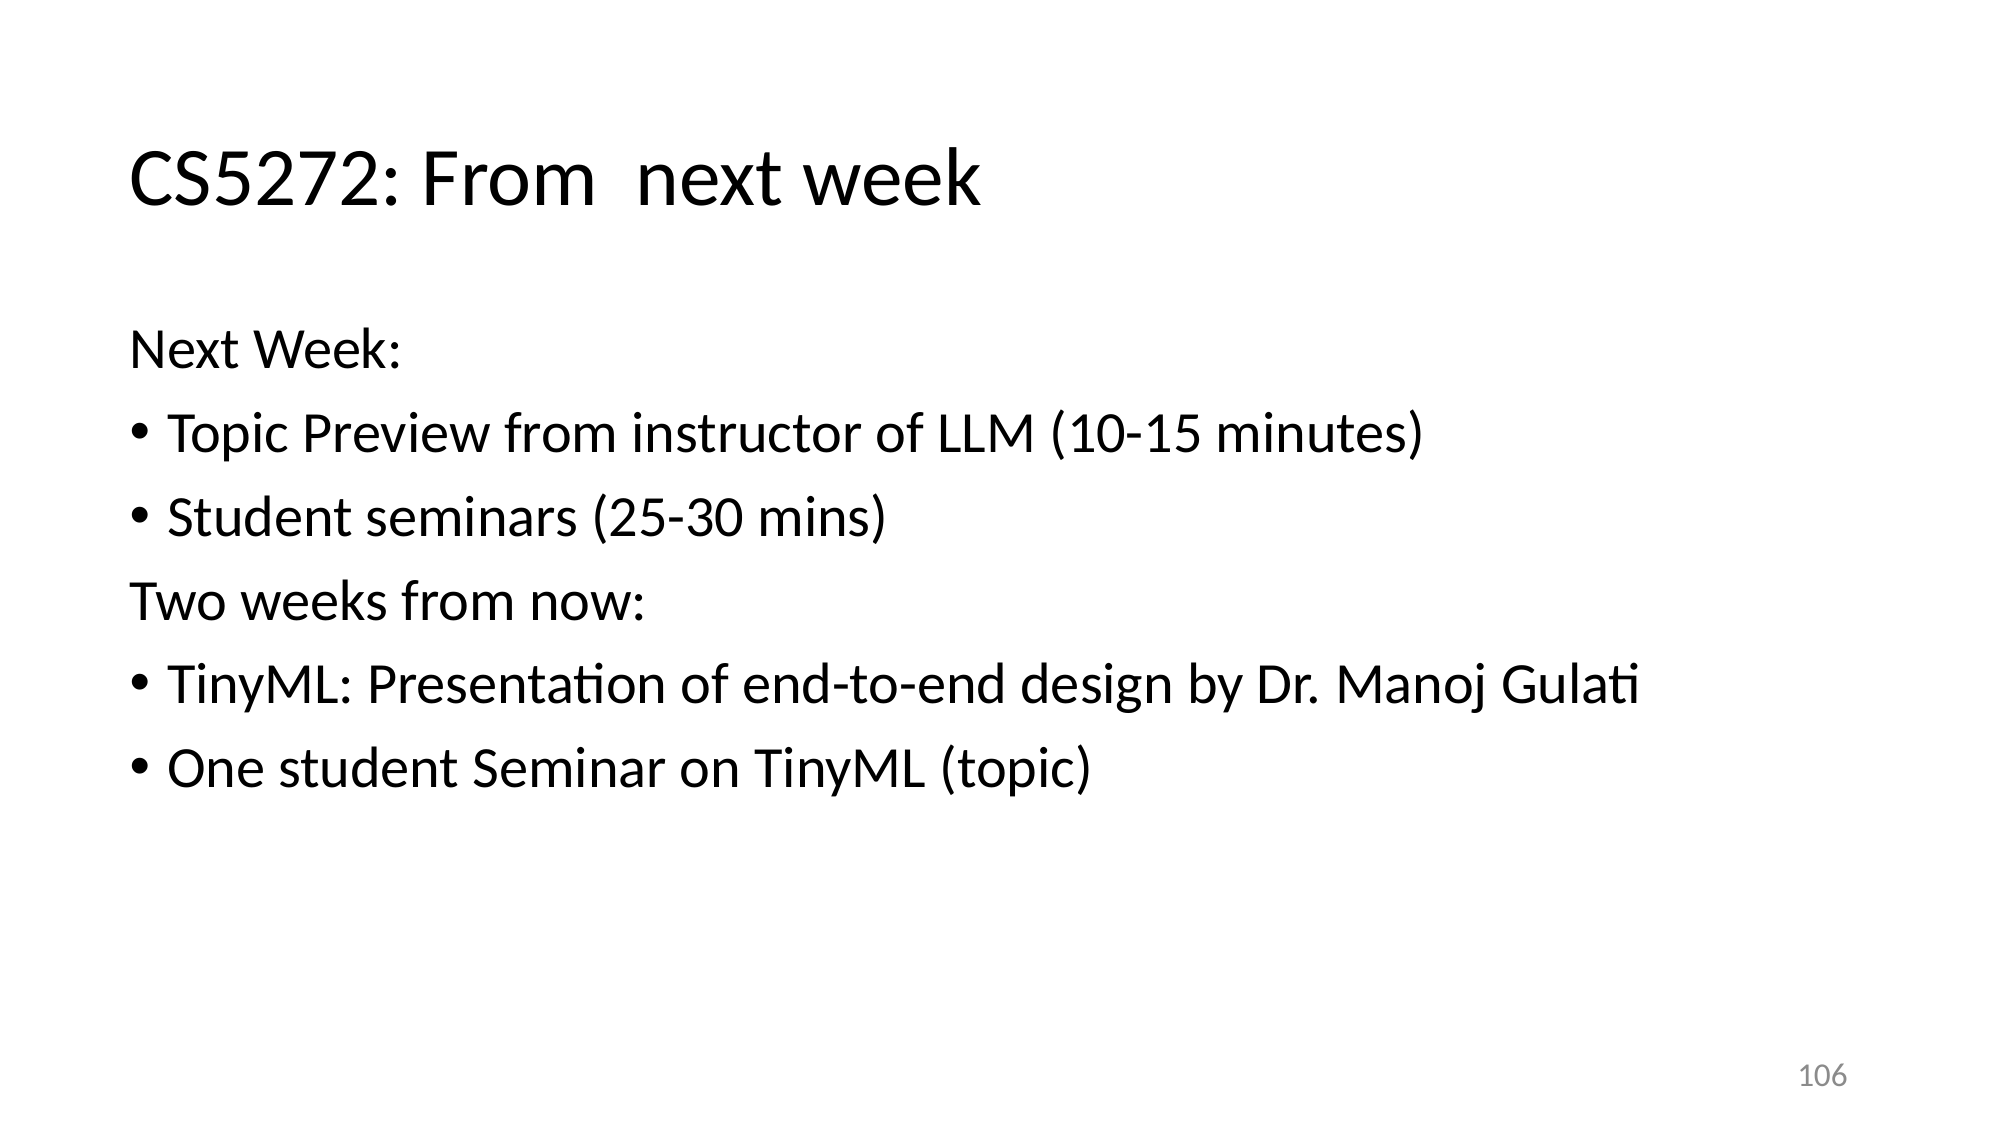

# CS5272: From  next week
Next Week:
Topic Preview from instructor of LLM (10-15 minutes)
Student seminars (25-30 mins)
Two weeks from now:
TinyML: Presentation of end-to-end design by Dr. Manoj Gulati
One student Seminar on TinyML (topic)

106